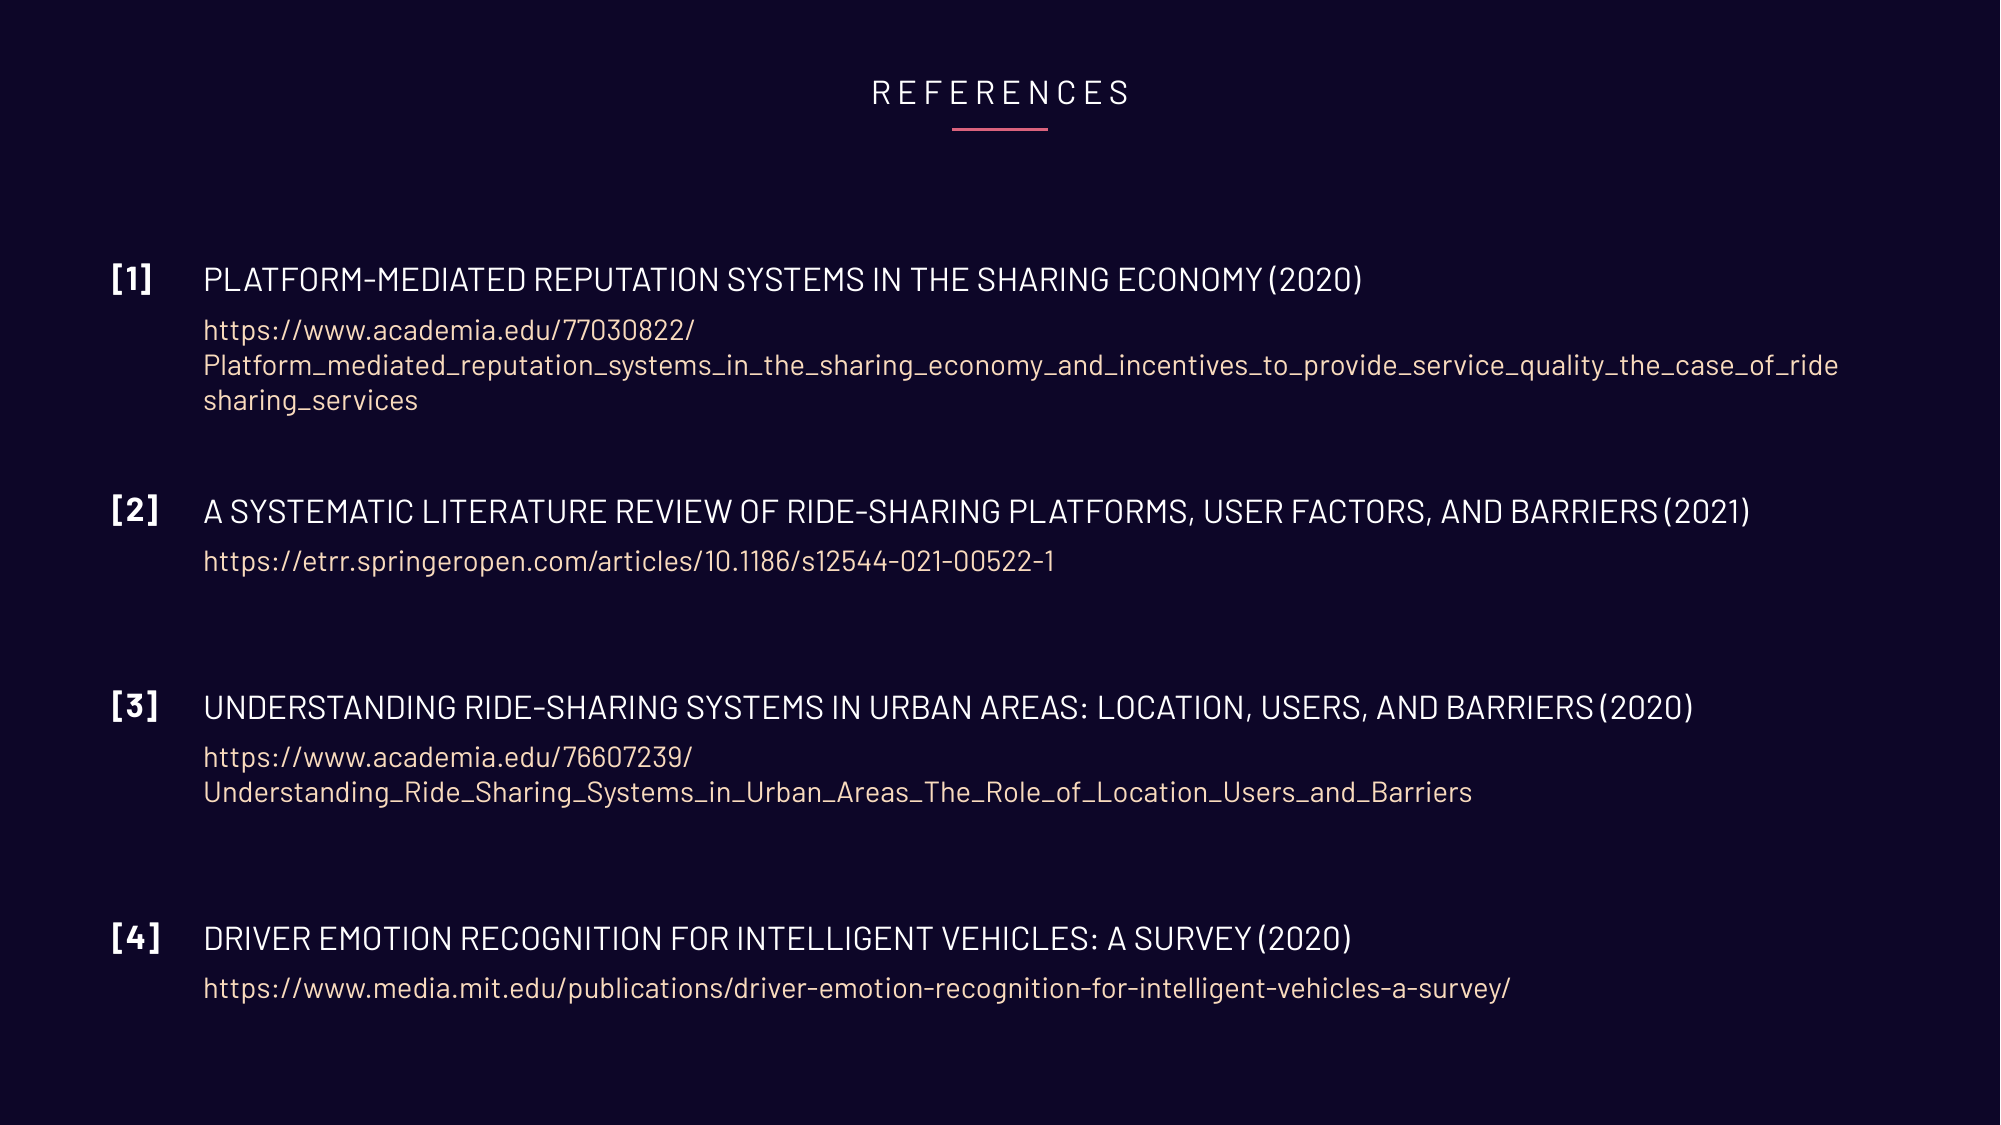

REFERENCES
[1]
PLATFORM-MEDIATED REPUTATION SYSTEMS IN THE SHARING ECONOMY (2020)
https://www.academia.edu/77030822/Platform_mediated_reputation_systems_in_the_sharing_economy_and_incentives_to_provide_service_quality_the_case_of_ridesharing_services
[2]
A SYSTEMATIC LITERATURE REVIEW OF RIDE-SHARING PLATFORMS, USER FACTORS, AND BARRIERS (2021)
https://etrr.springeropen.com/articles/10.1186/s12544-021-00522-1
[3]
UNDERSTANDING RIDE-SHARING SYSTEMS IN URBAN AREAS: LOCATION, USERS, AND BARRIERS (2020)
https://www.academia.edu/76607239/Understanding_Ride_Sharing_Systems_in_Urban_Areas_The_Role_of_Location_Users_and_Barriers
[4]
DRIVER EMOTION RECOGNITION FOR INTELLIGENT VEHICLES: A SURVEY (2020)
https://www.media.mit.edu/publications/driver-emotion-recognition-for-intelligent-vehicles-a-survey/